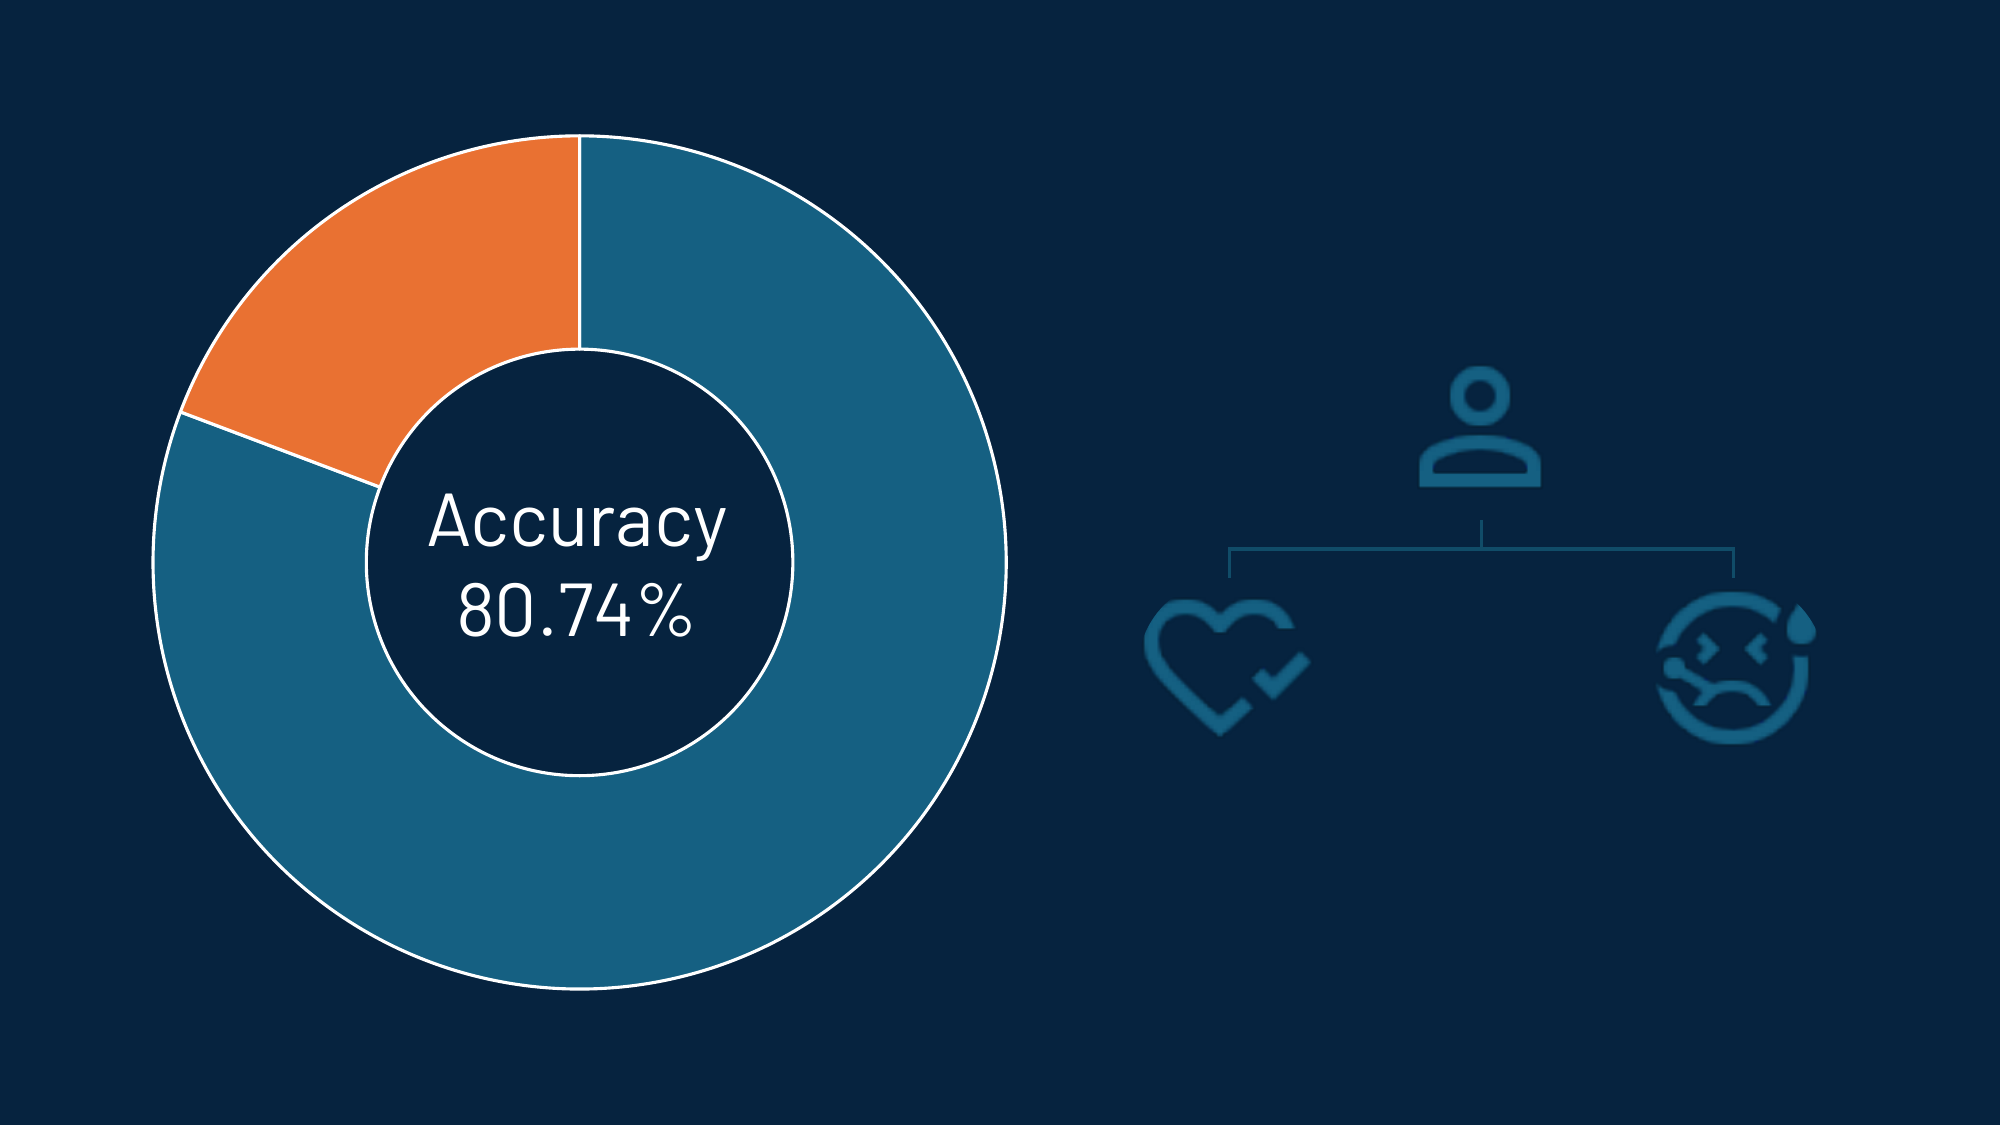

### Chart

| Category | Accuracy |
|---|---|
|  | 80.74 |
|  | 19.260000000000005 |

Accuracy 80.74%